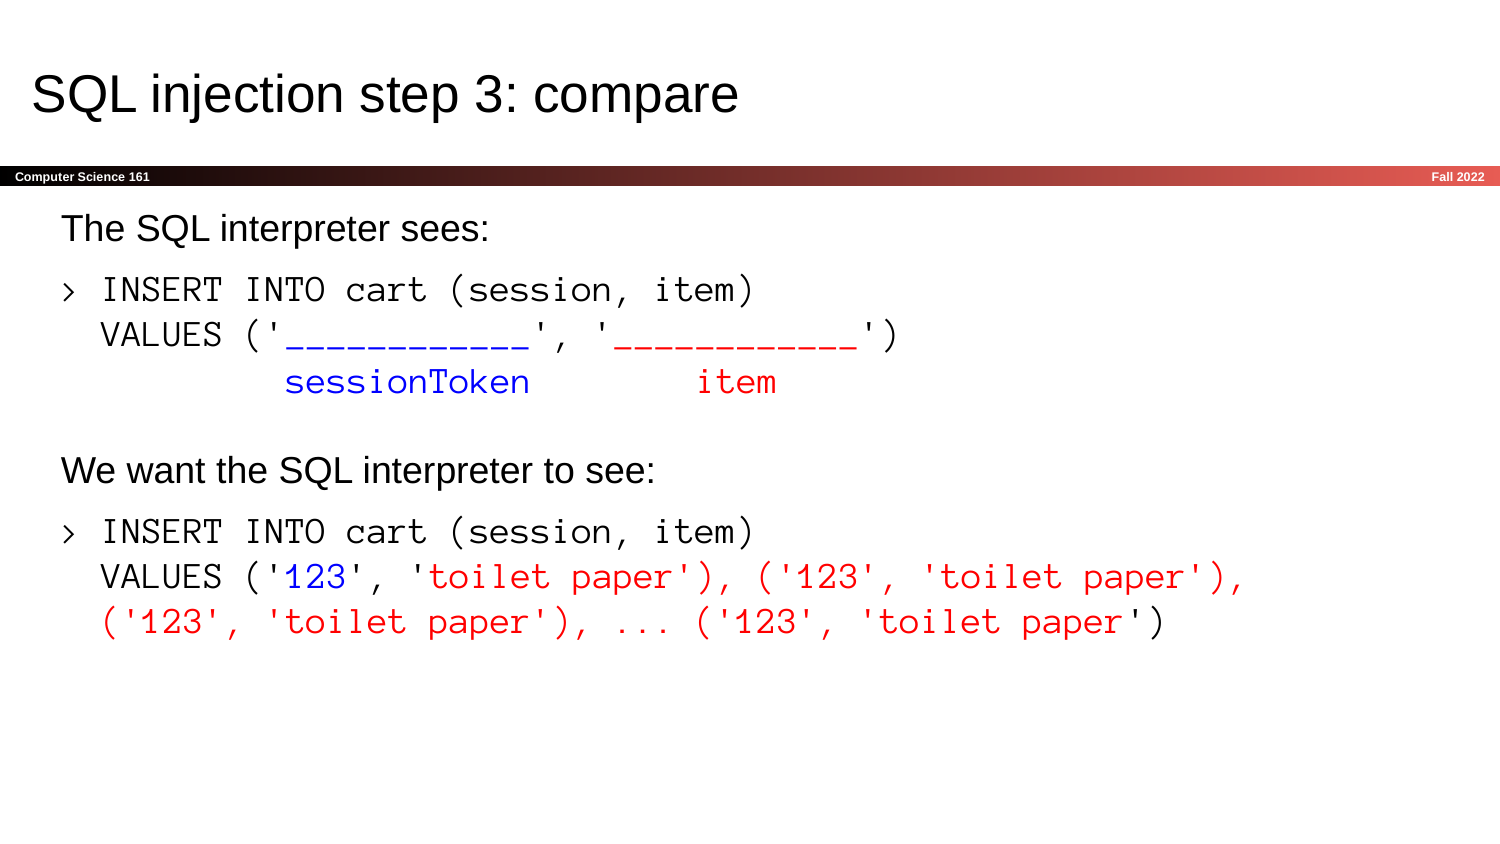

# SQL injection step 3: compare
The SQL interpreter sees:

> INSERT INTO cart (session, item)
  VALUES ('____________', '____________')

           sessionToken        item

We want the SQL interpreter to see:
> INSERT INTO cart (session, item)
  VALUES ('123', 'toilet paper'), ('123', 'toilet paper'),
  ('123', 'toilet paper'), ... ('123', 'toilet paper')